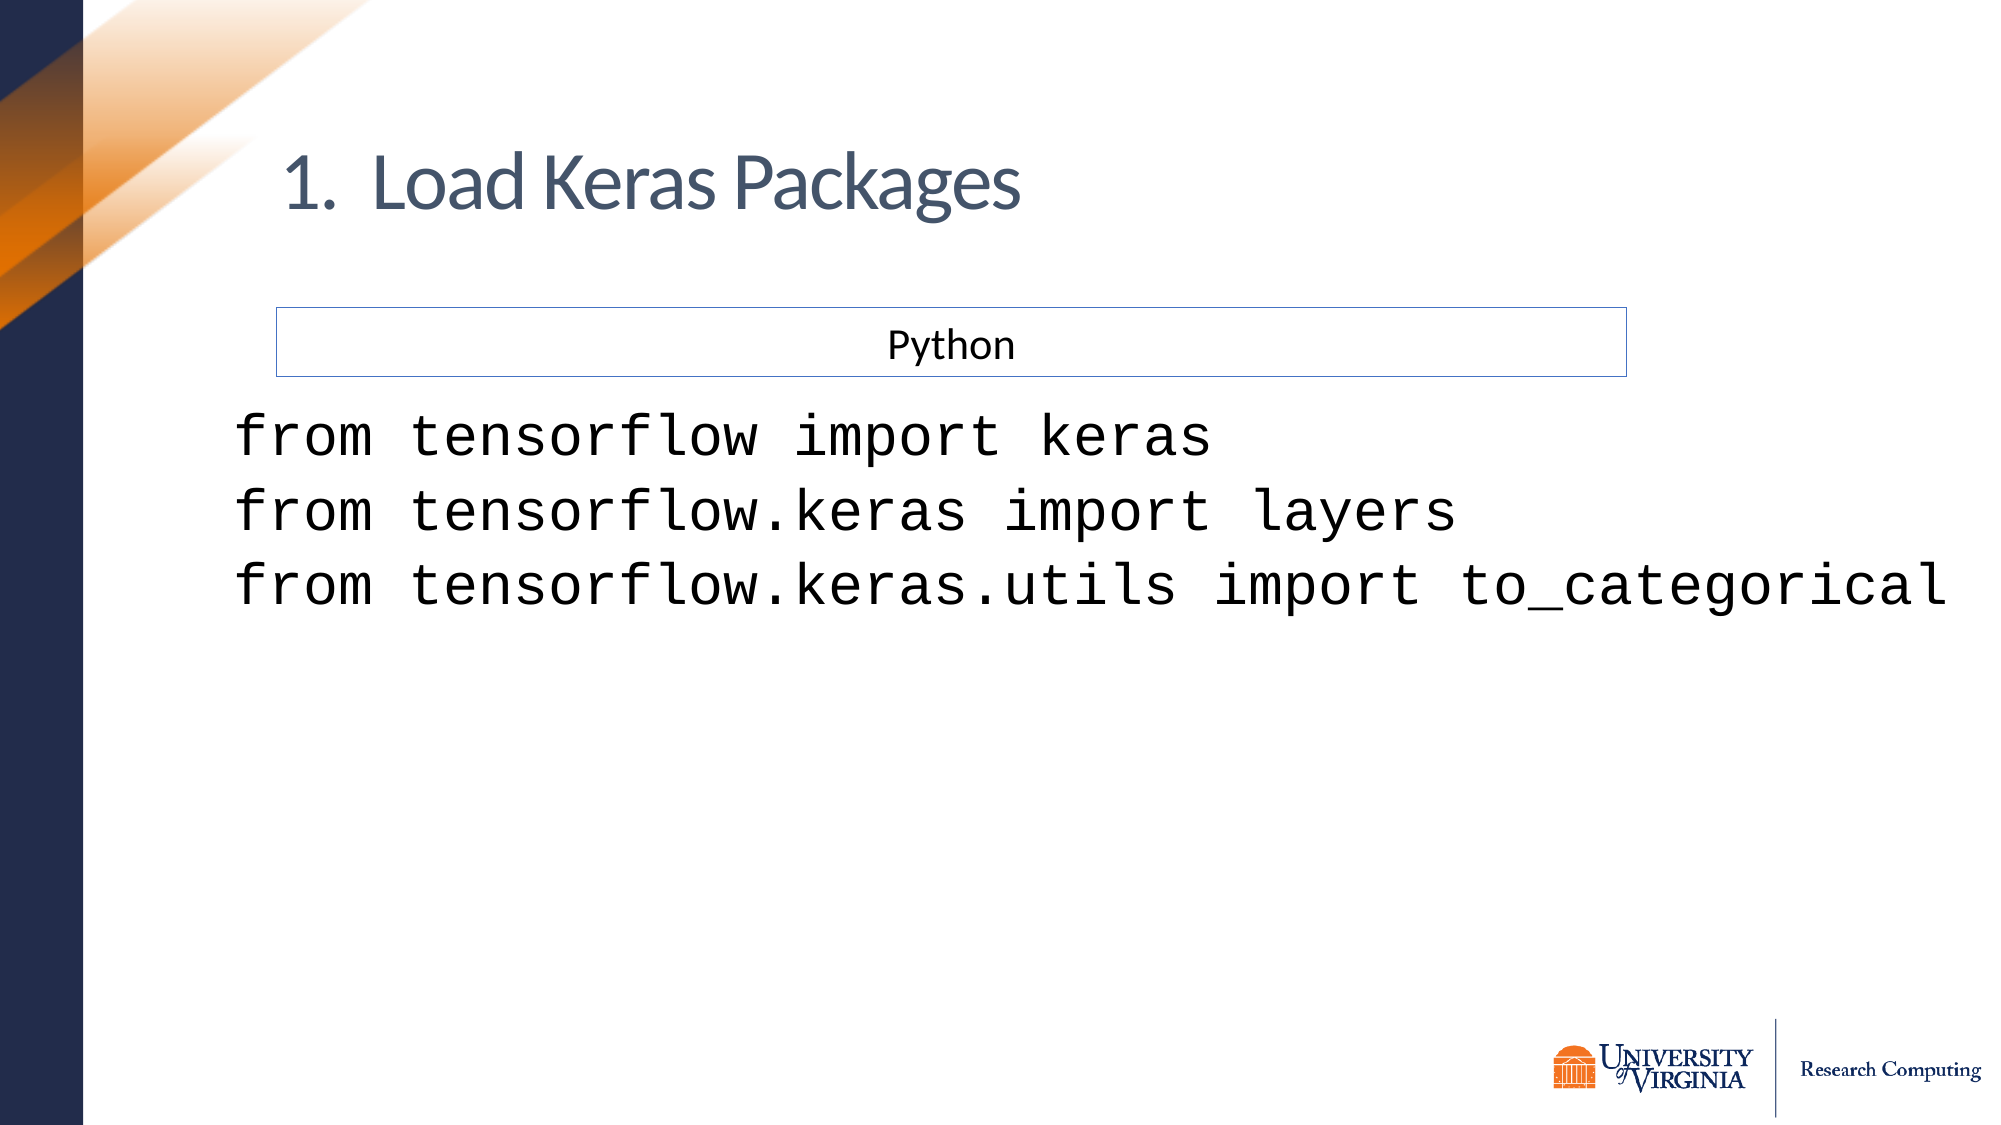

# 1.  Load Keras Packages
from tensorflow import keras
from tensorflow.keras import layers
from tensorflow.keras.utils import to_categorical